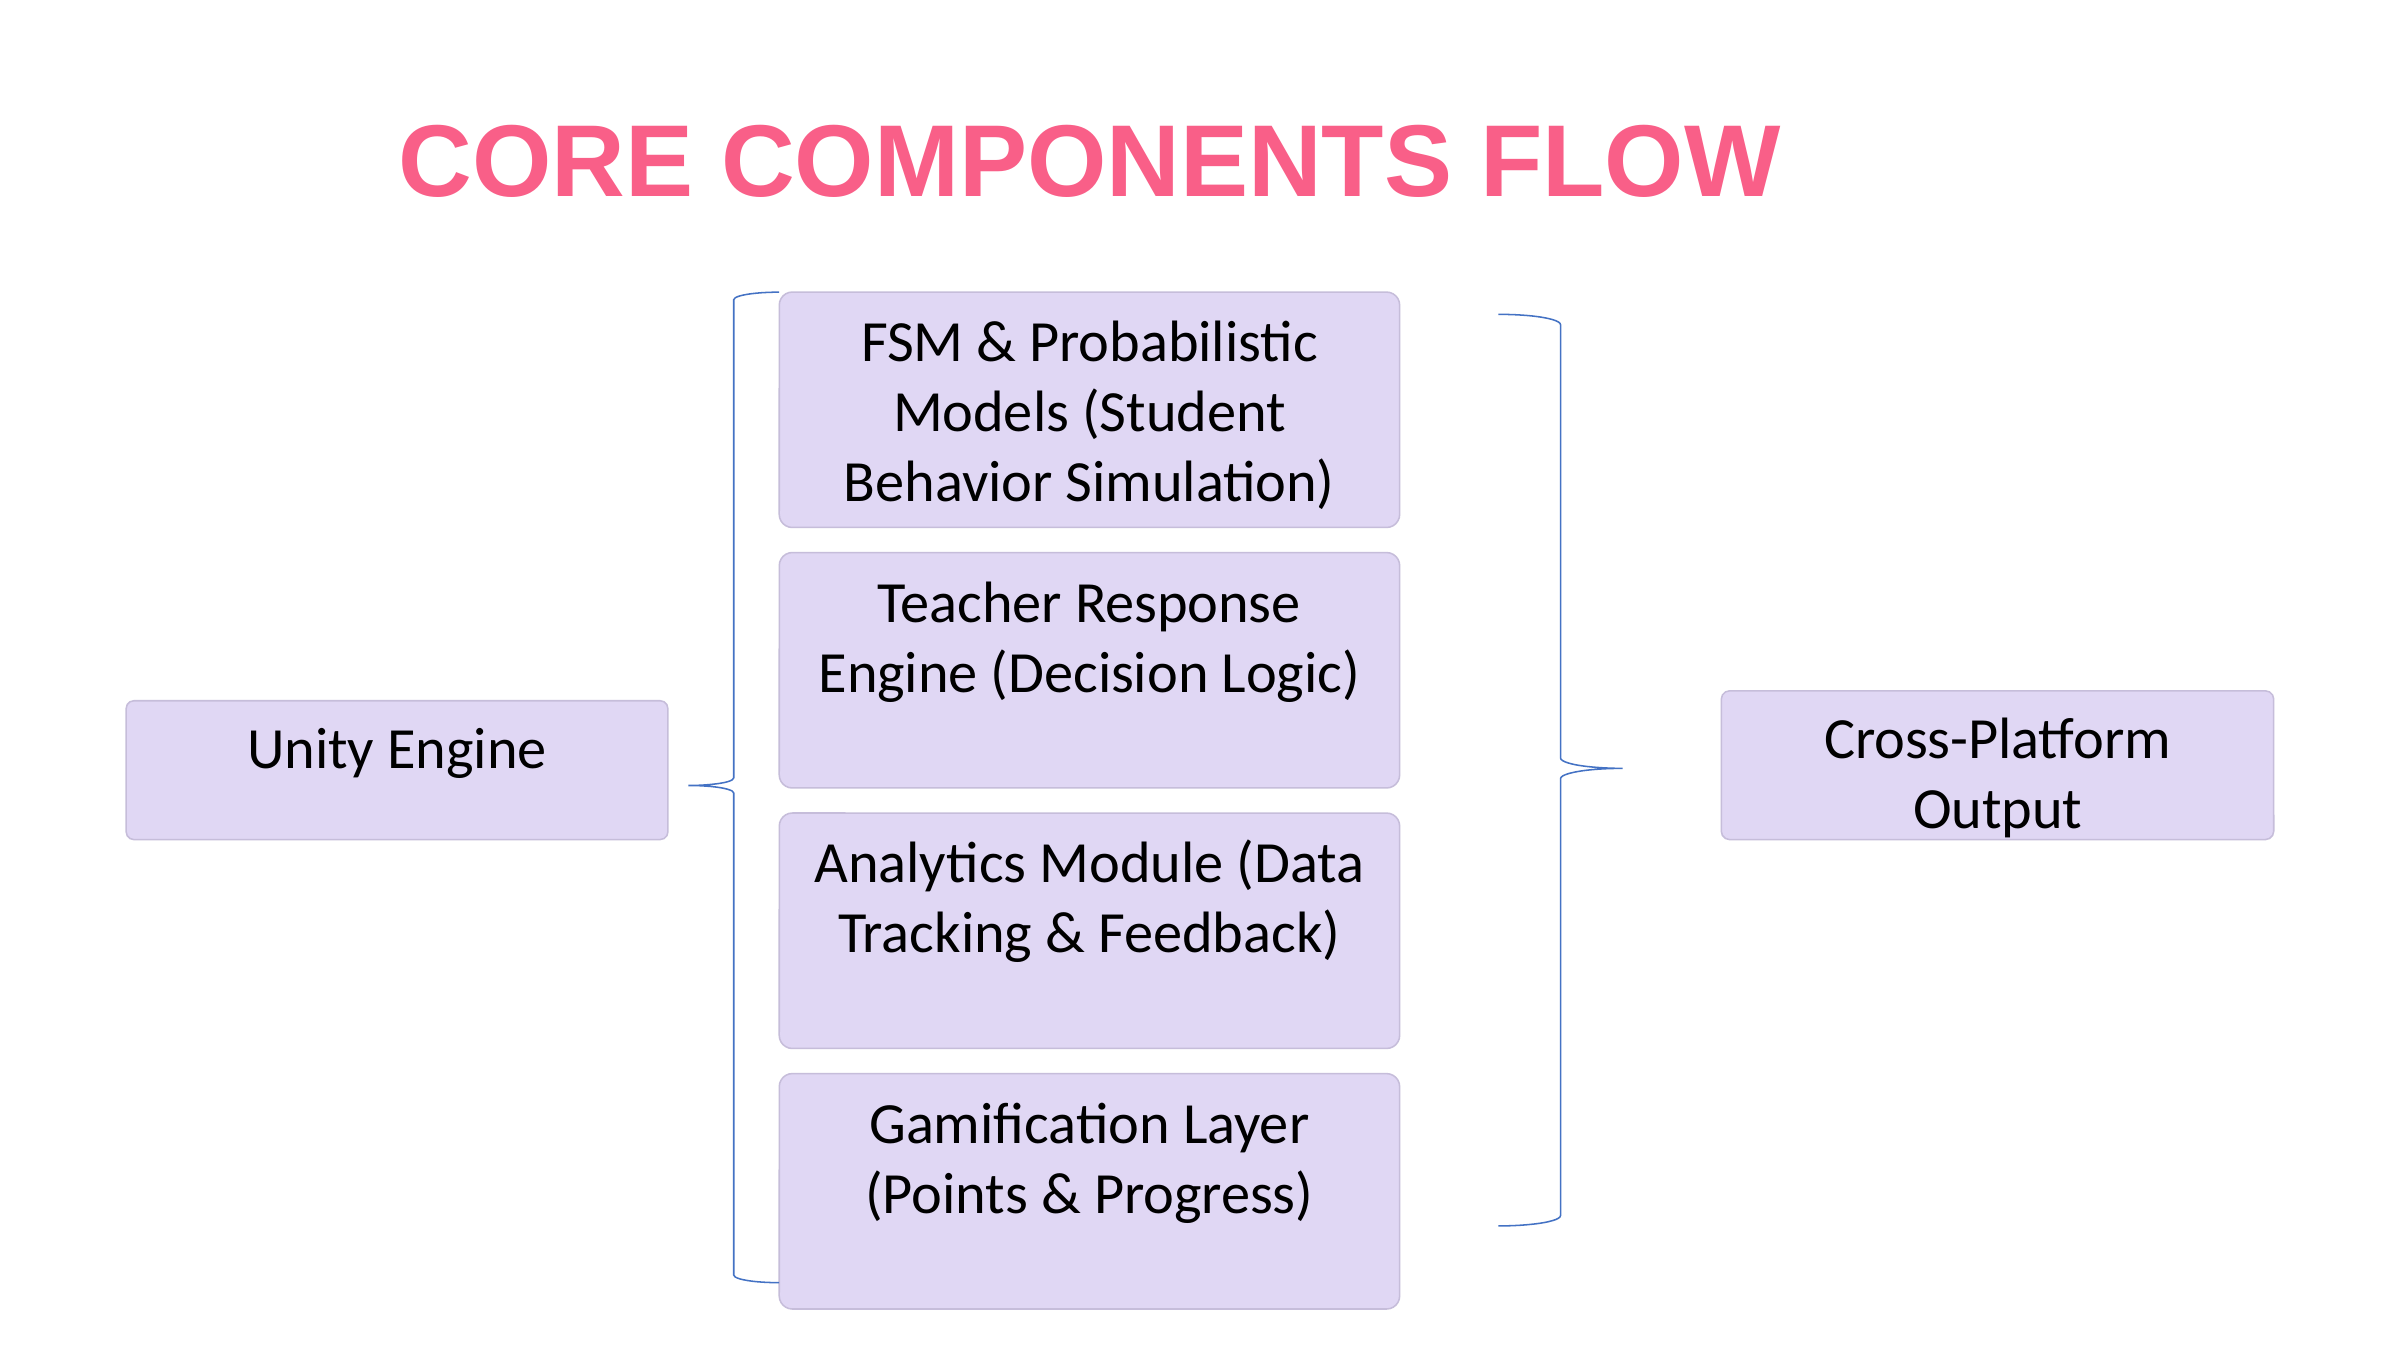

CORE COMPONENTS FLOW

FSM & Probabilistic Models (Student Behavior Simulation)

Teacher Response Engine (Decision Logic)
Cross-Platform Output
Unity Engine

Analytics Module (Data Tracking & Feedback)
Gamification Layer (Points & Progress)